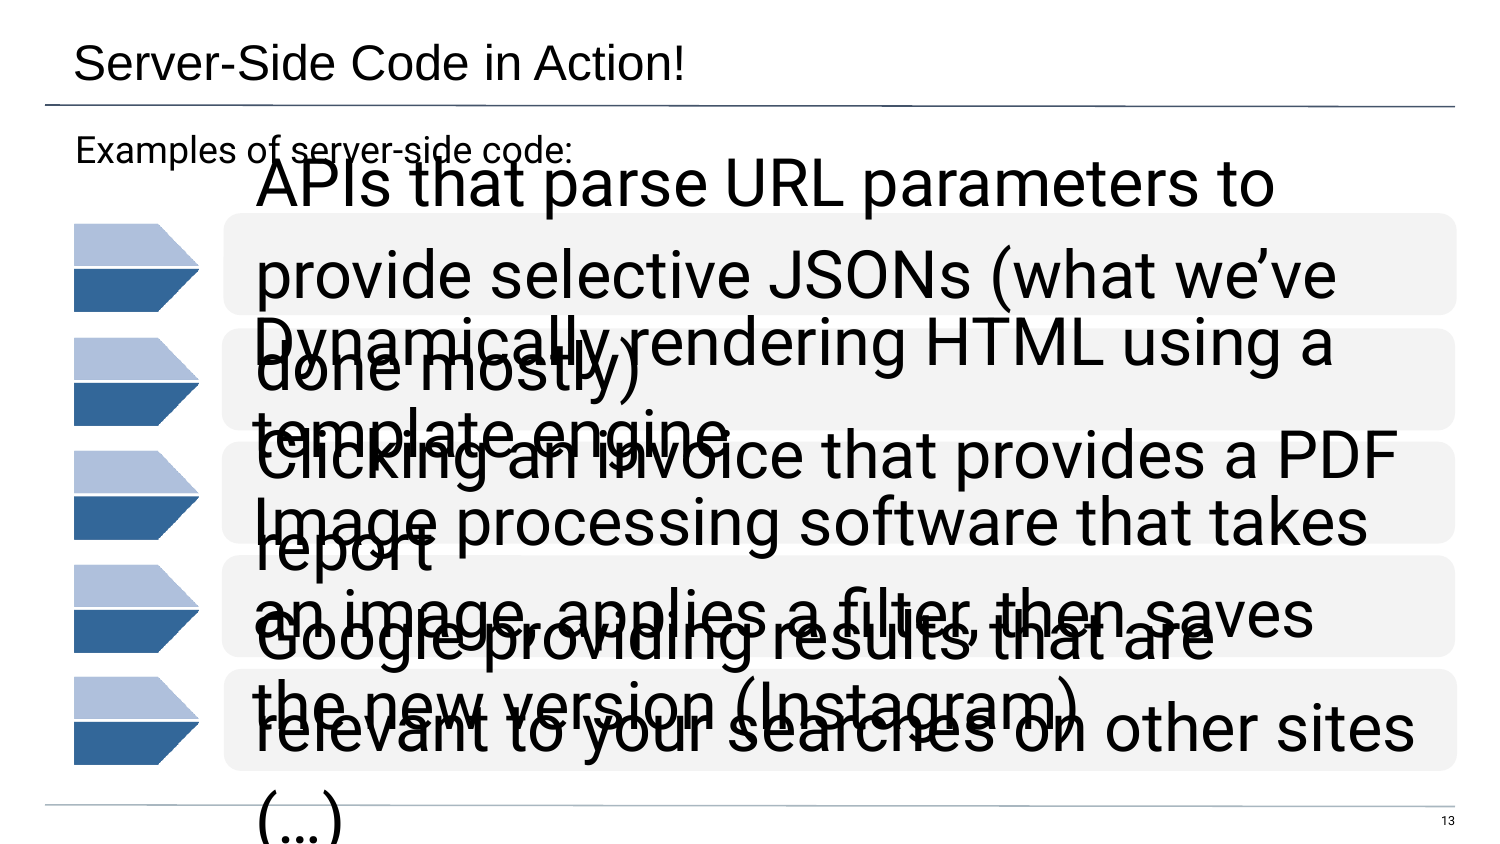

# Server-Side Code in Action!
Examples of server-side code:
APIs that parse URL parameters to provide selective JSONs (what we’ve done mostly)
Dynamically rendering HTML using a template engine
Clicking an invoice that provides a PDF report
Image processing software that takes an image, applies a filter, then saves the new version (Instagram)
Google providing results that are relevant to your searches on other sites (…)